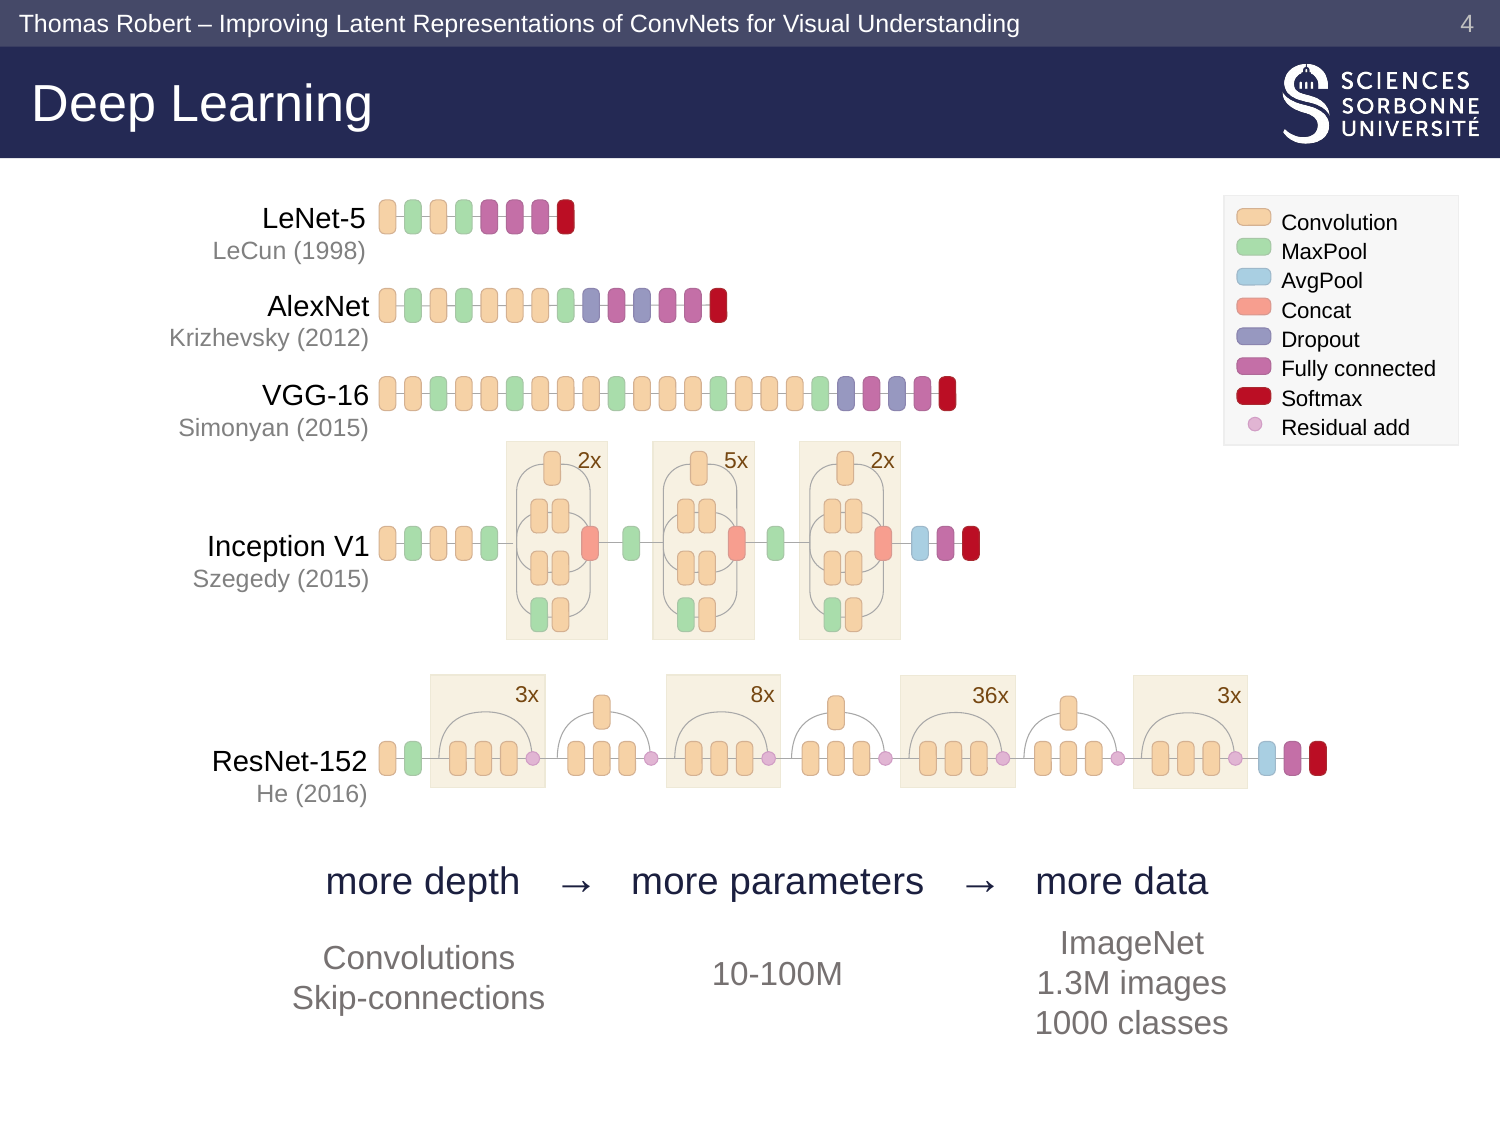

4
# Deep Learning

Convolution
MaxPool
AvgPool
Concat
Dropout
Fully connected
Softmax
Residual add

LeNet-5
LeCun (1998)

AlexNet
Krizhevsky (2012)

VGG-16
Simonyan (2015)

2x
5x
2x

Inception V1
Szegedy (2015)

3x
8x
36x
3x

ResNet-152
He (2016)

more depth   →   more parameters   →   more data
ImageNet
1.3M images
1000 classes
Convolutions
Skip-connections
10-100M